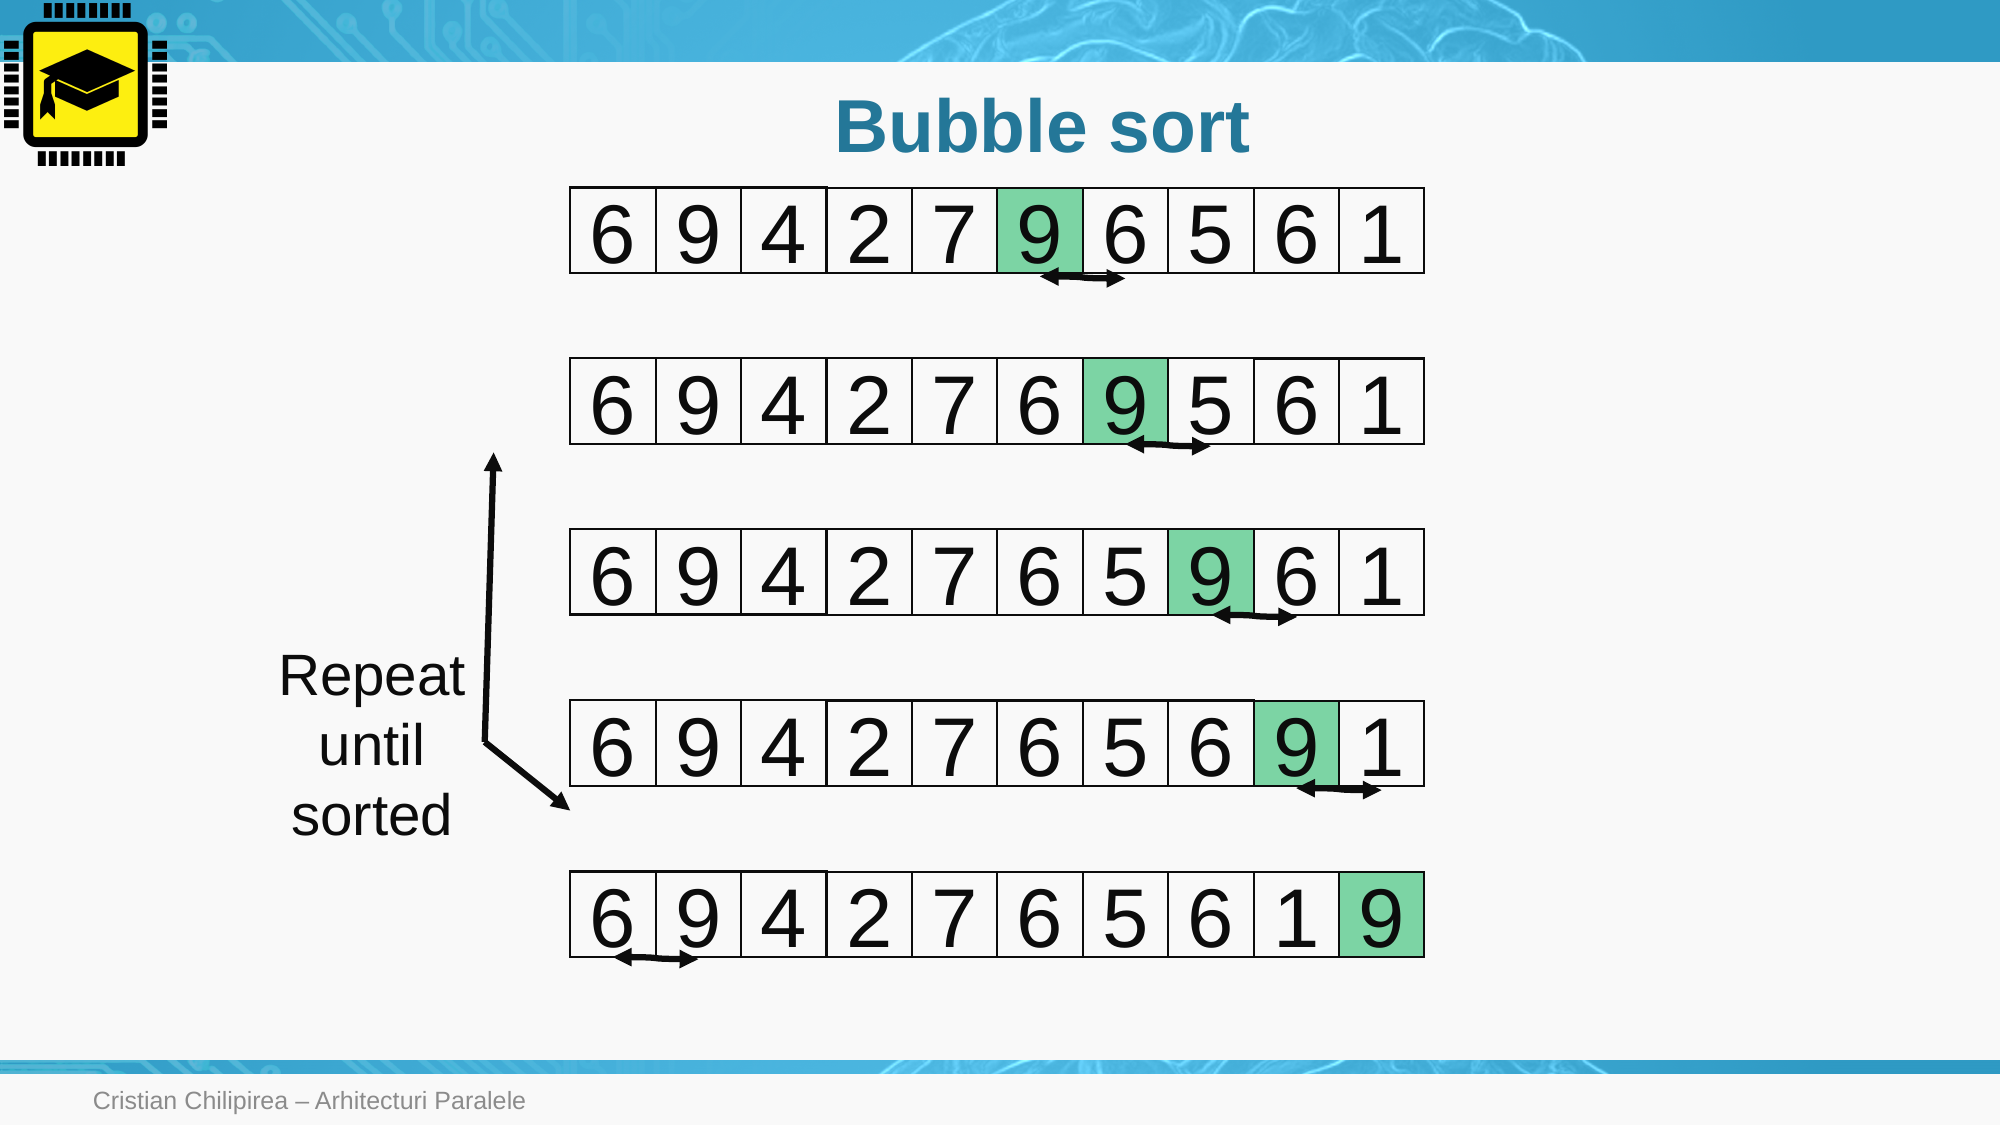

# Bubble sort
6
9
4
2
7
9
6
5
6
1
6
9
4
2
7
6
9
5
6
1
6
9
4
2
7
6
5
9
6
1
Repeat until sorted
6
9
4
2
7
6
5
6
9
1
6
9
4
2
7
6
5
6
1
9
Cristian Chilipirea – Arhitecturi Paralele